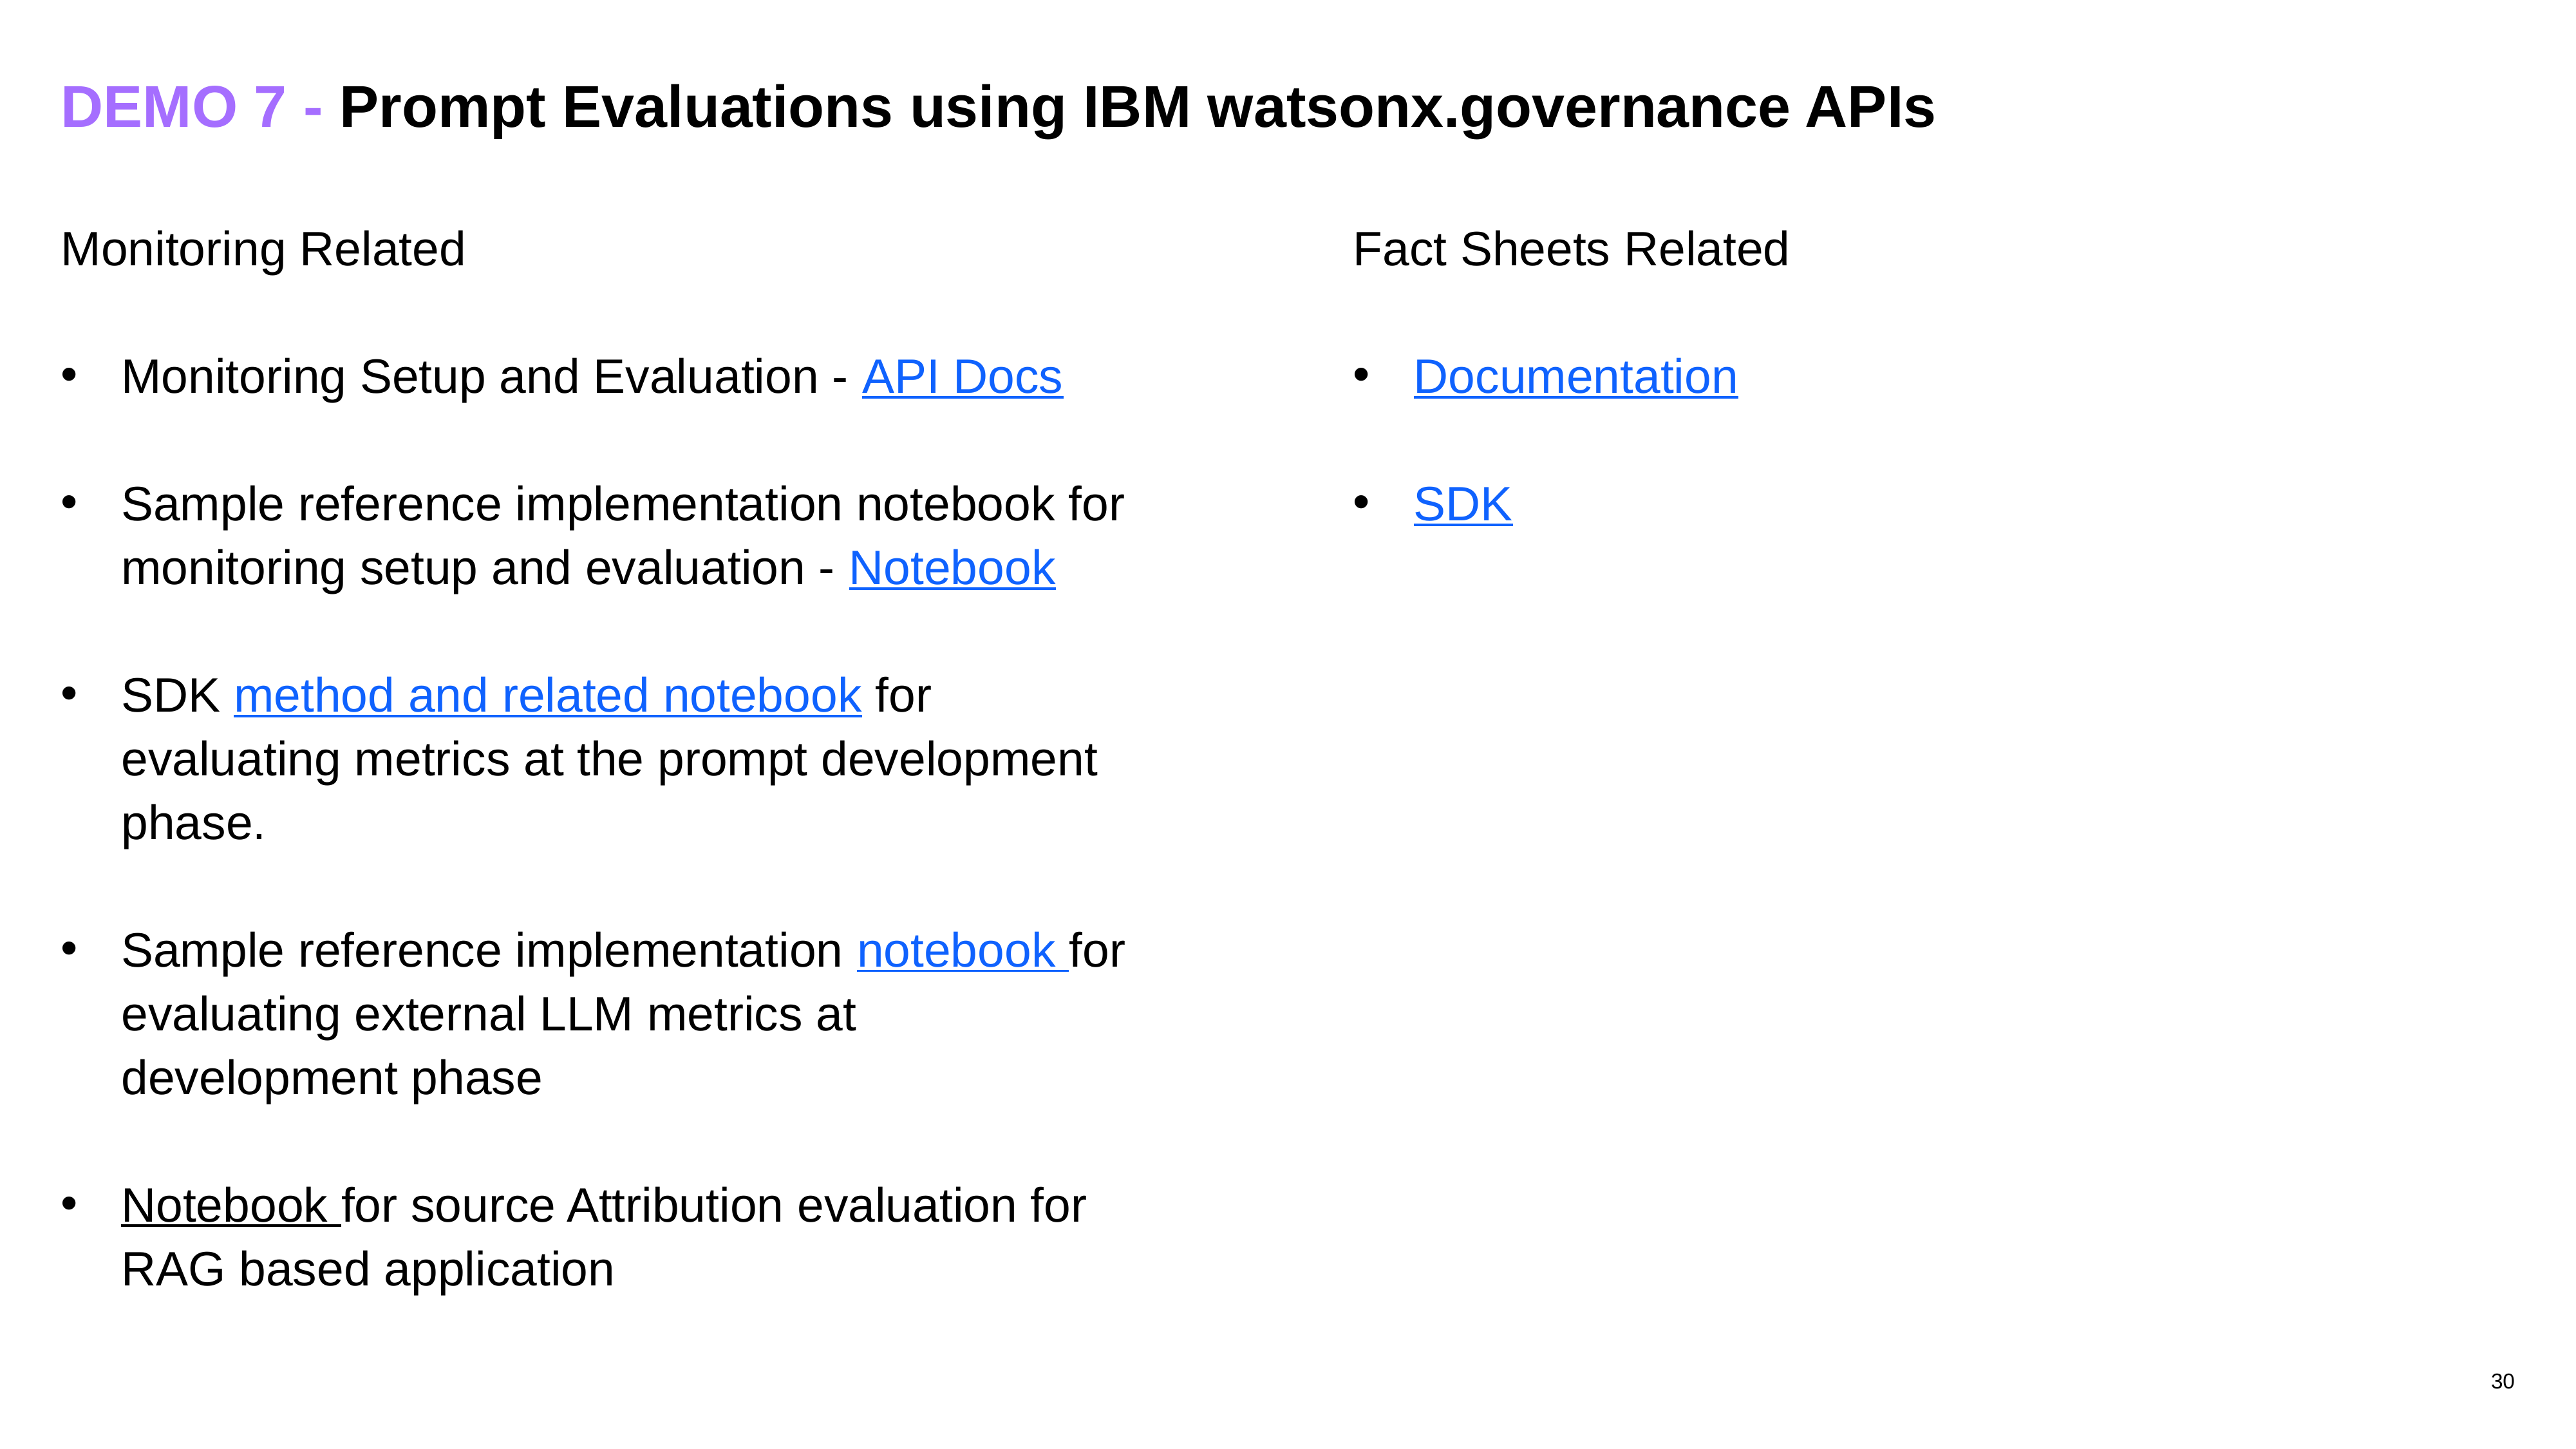

# DEMO 7 - Prompt Evaluations using IBM watsonx.governance APIs
Monitoring Related

Monitoring Setup and Evaluation - API Docs

Sample reference implementation notebook for monitoring setup and evaluation - Notebook

SDK method and related notebook for evaluating metrics at the prompt development phase.

Sample reference implementation notebook for evaluating external LLM metrics at development phase

Notebook for source Attribution evaluation for RAG based application

Fact Sheets Related

Documentation

SDK
30